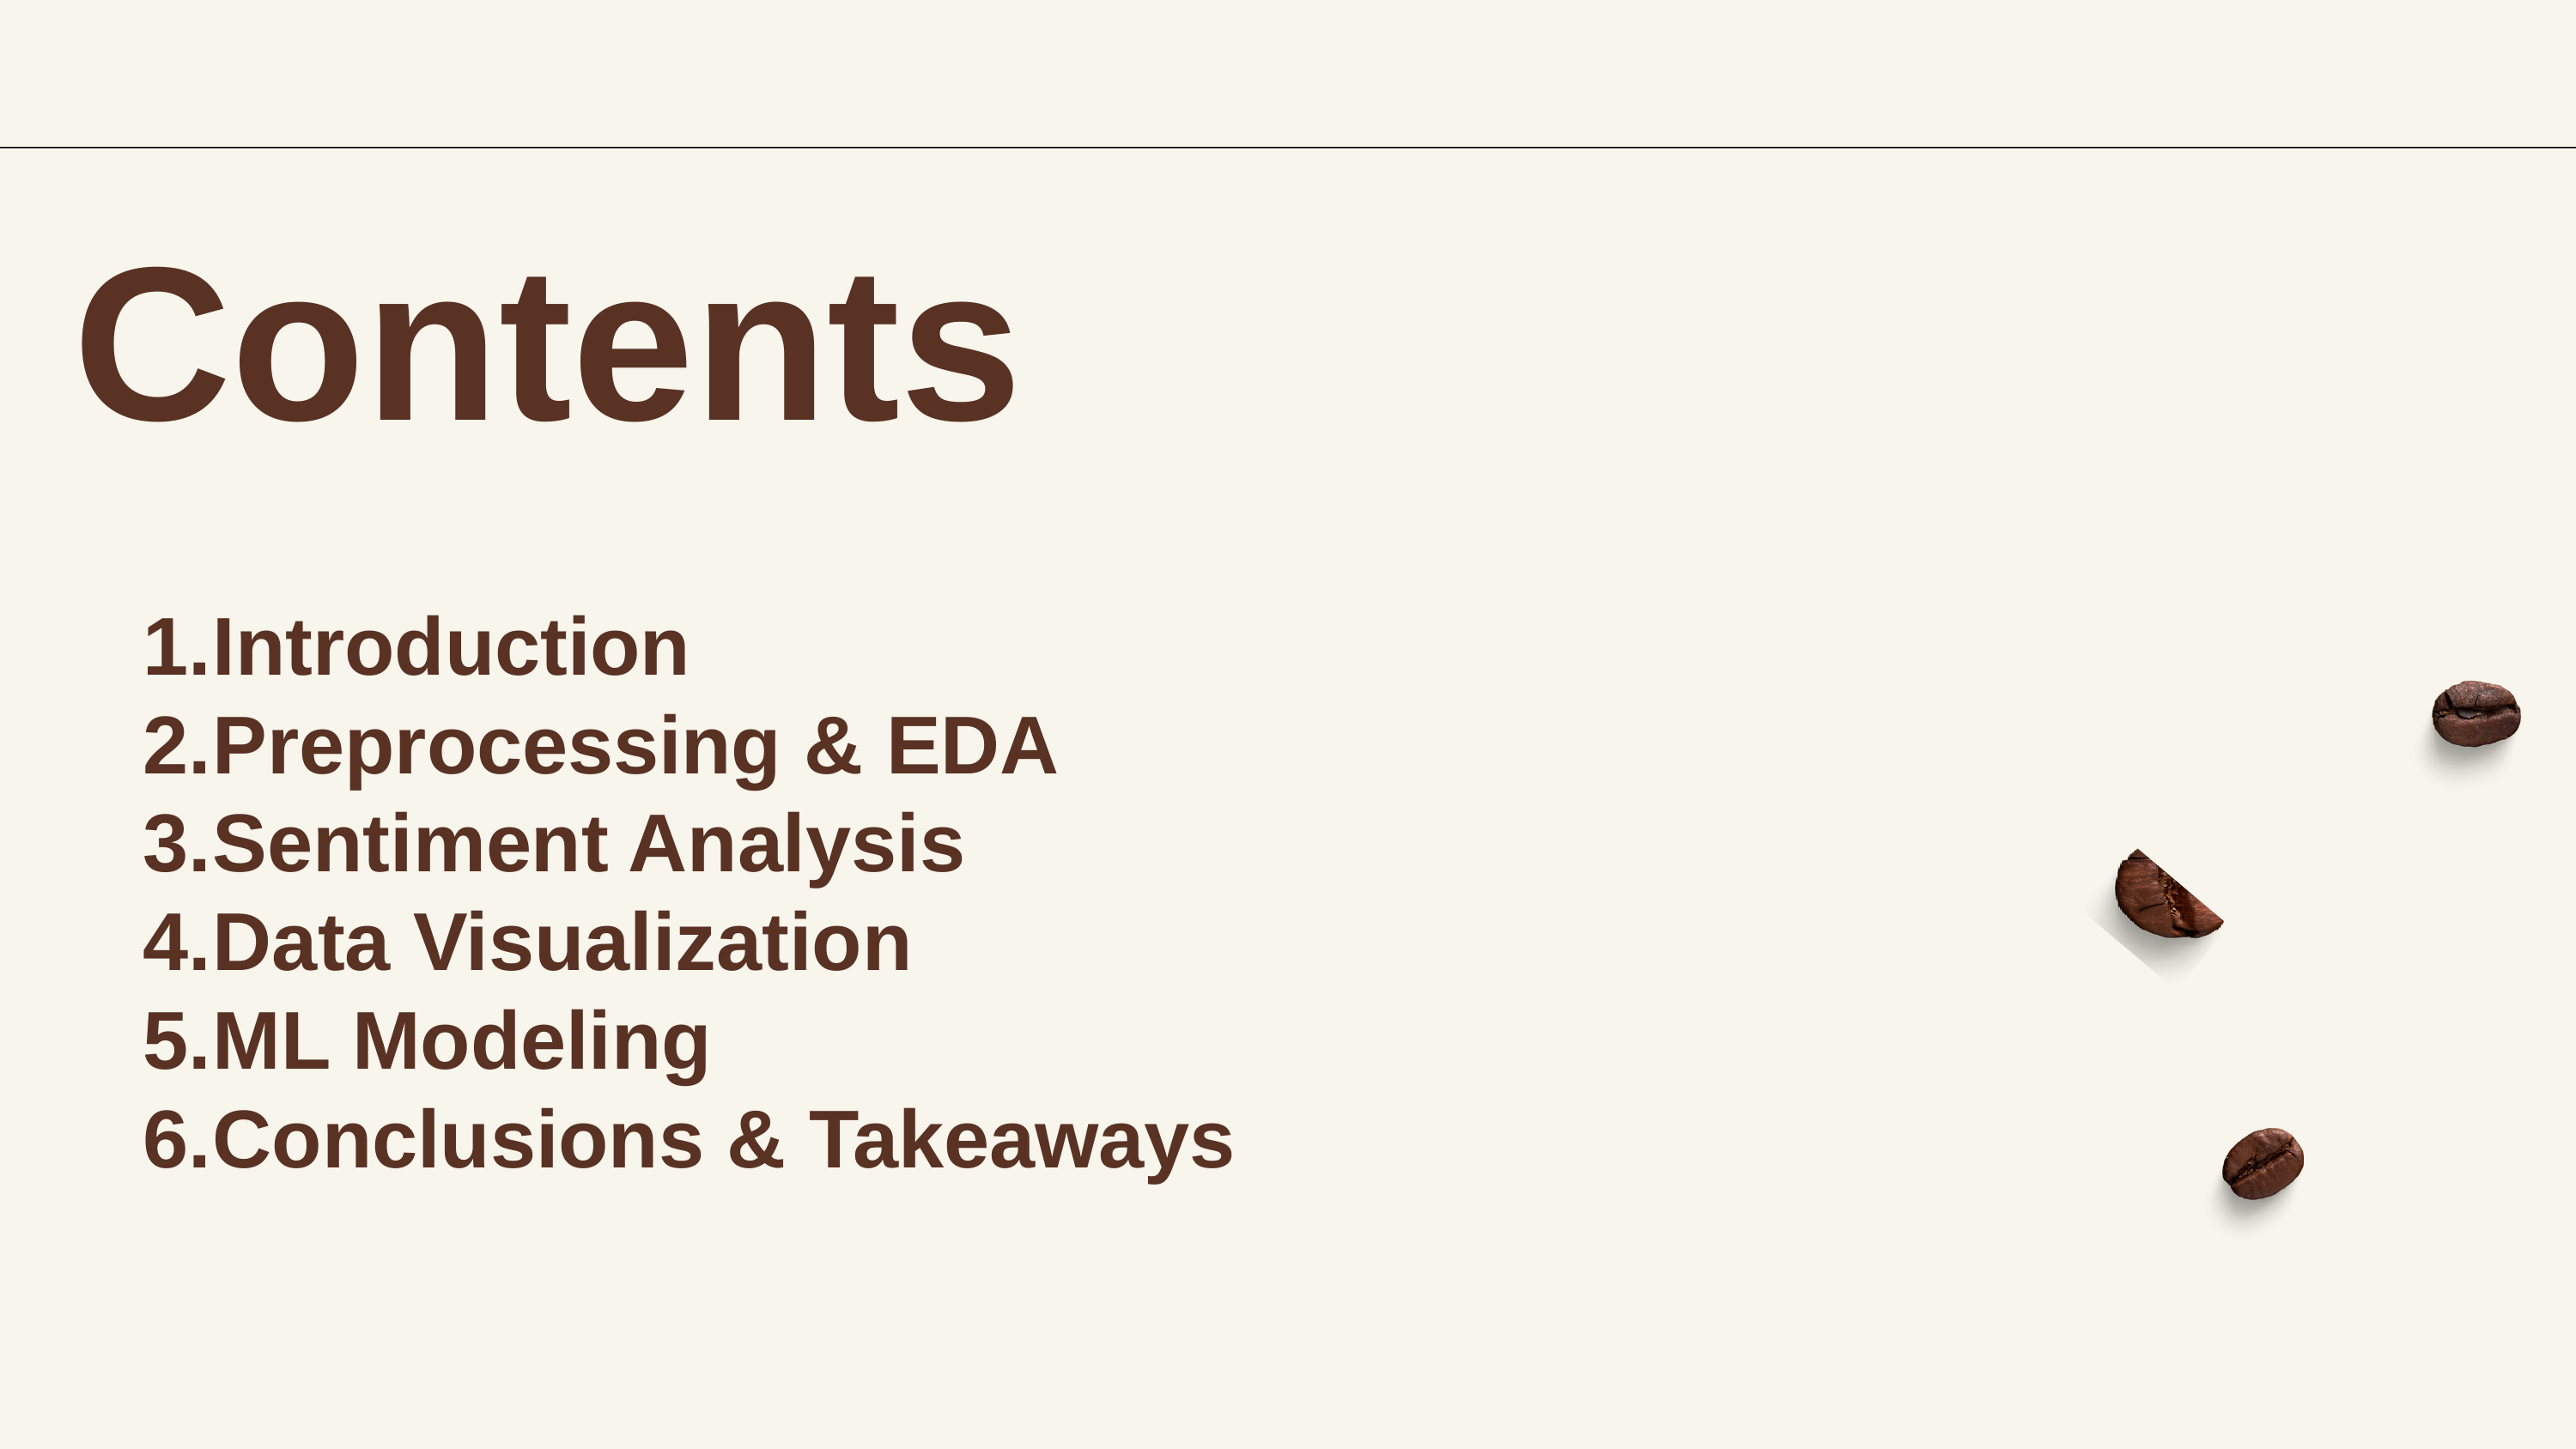

Contents
Introduction
Preprocessing & EDA
Sentiment Analysis
Data Visualization
ML Modeling
Conclusions & Takeaways